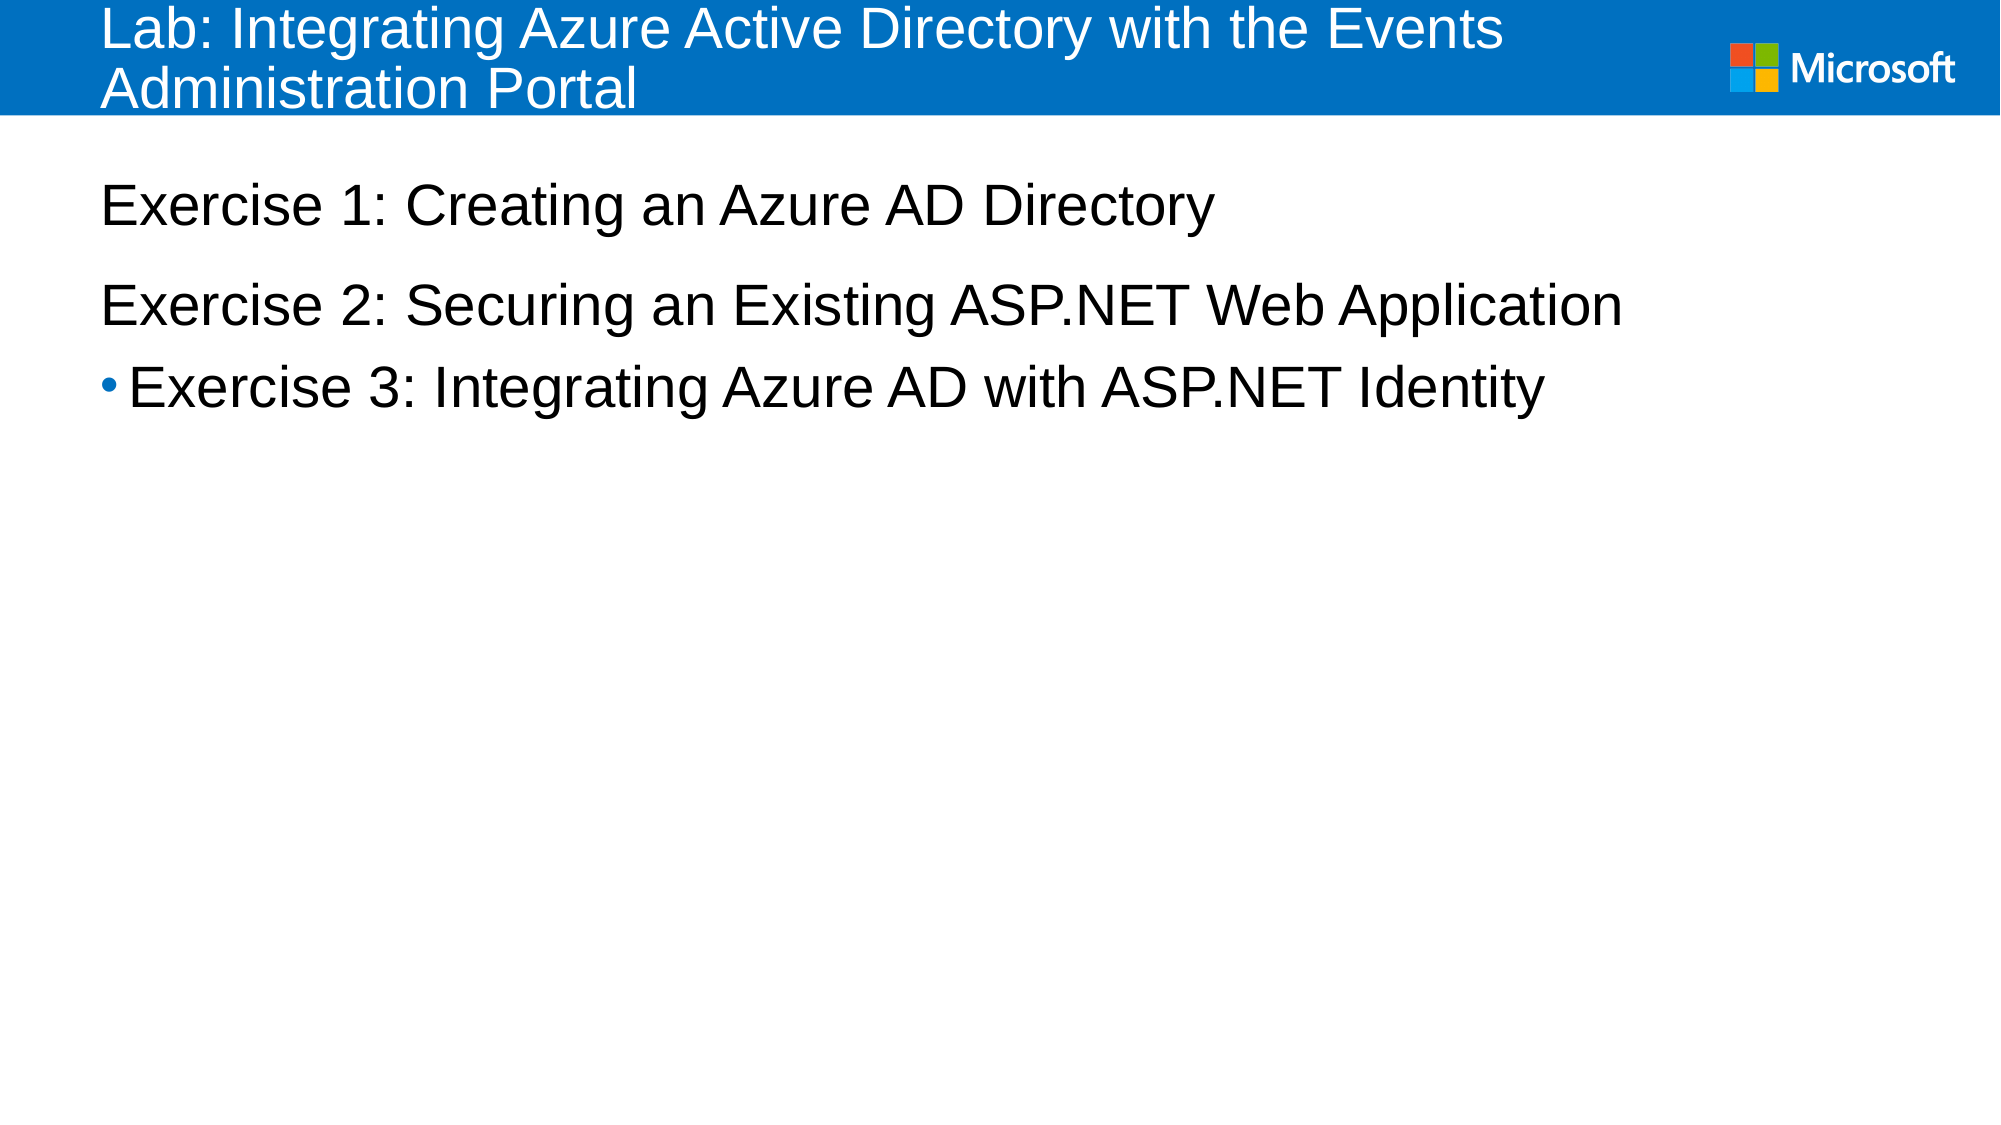

# Lab: Integrating Azure Active Directory with the Events Administration Portal
Exercise 1: Creating an Azure AD Directory
Exercise 2: Securing an Existing ASP.NET Web Application
Exercise 3: Integrating Azure AD with ASP.NET Identity